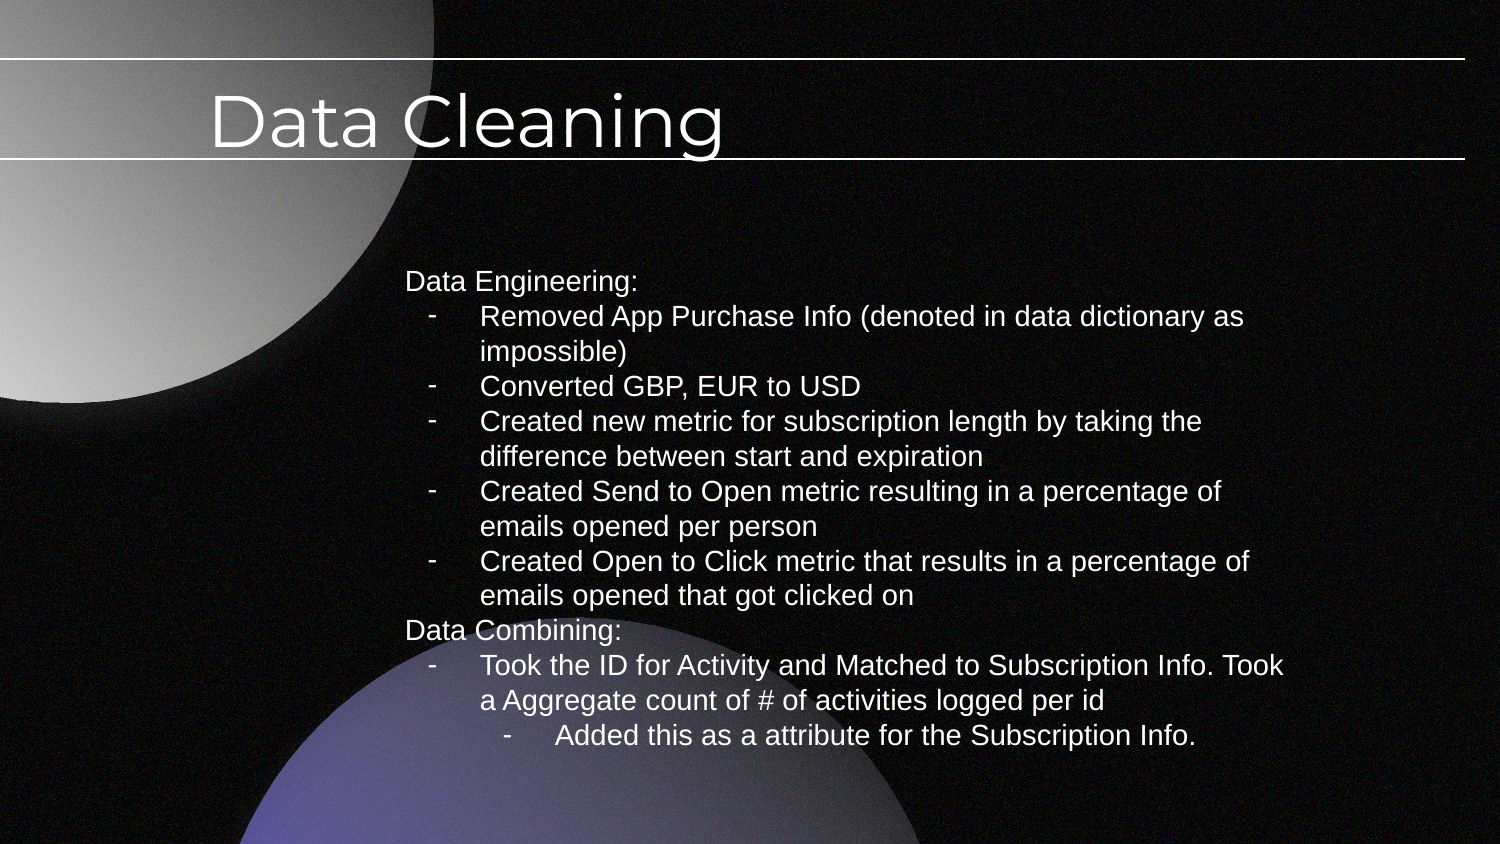

Data Cleaning
Data Engineering:
Removed App Purchase Info (denoted in data dictionary as impossible)
Converted GBP, EUR to USD
Created new metric for subscription length by taking the difference between start and expiration
Created Send to Open metric resulting in a percentage of emails opened per person
Created Open to Click metric that results in a percentage of emails opened that got clicked on
Data Combining:
Took the ID for Activity and Matched to Subscription Info. Took a Aggregate count of # of activities logged per id
Added this as a attribute for the Subscription Info.